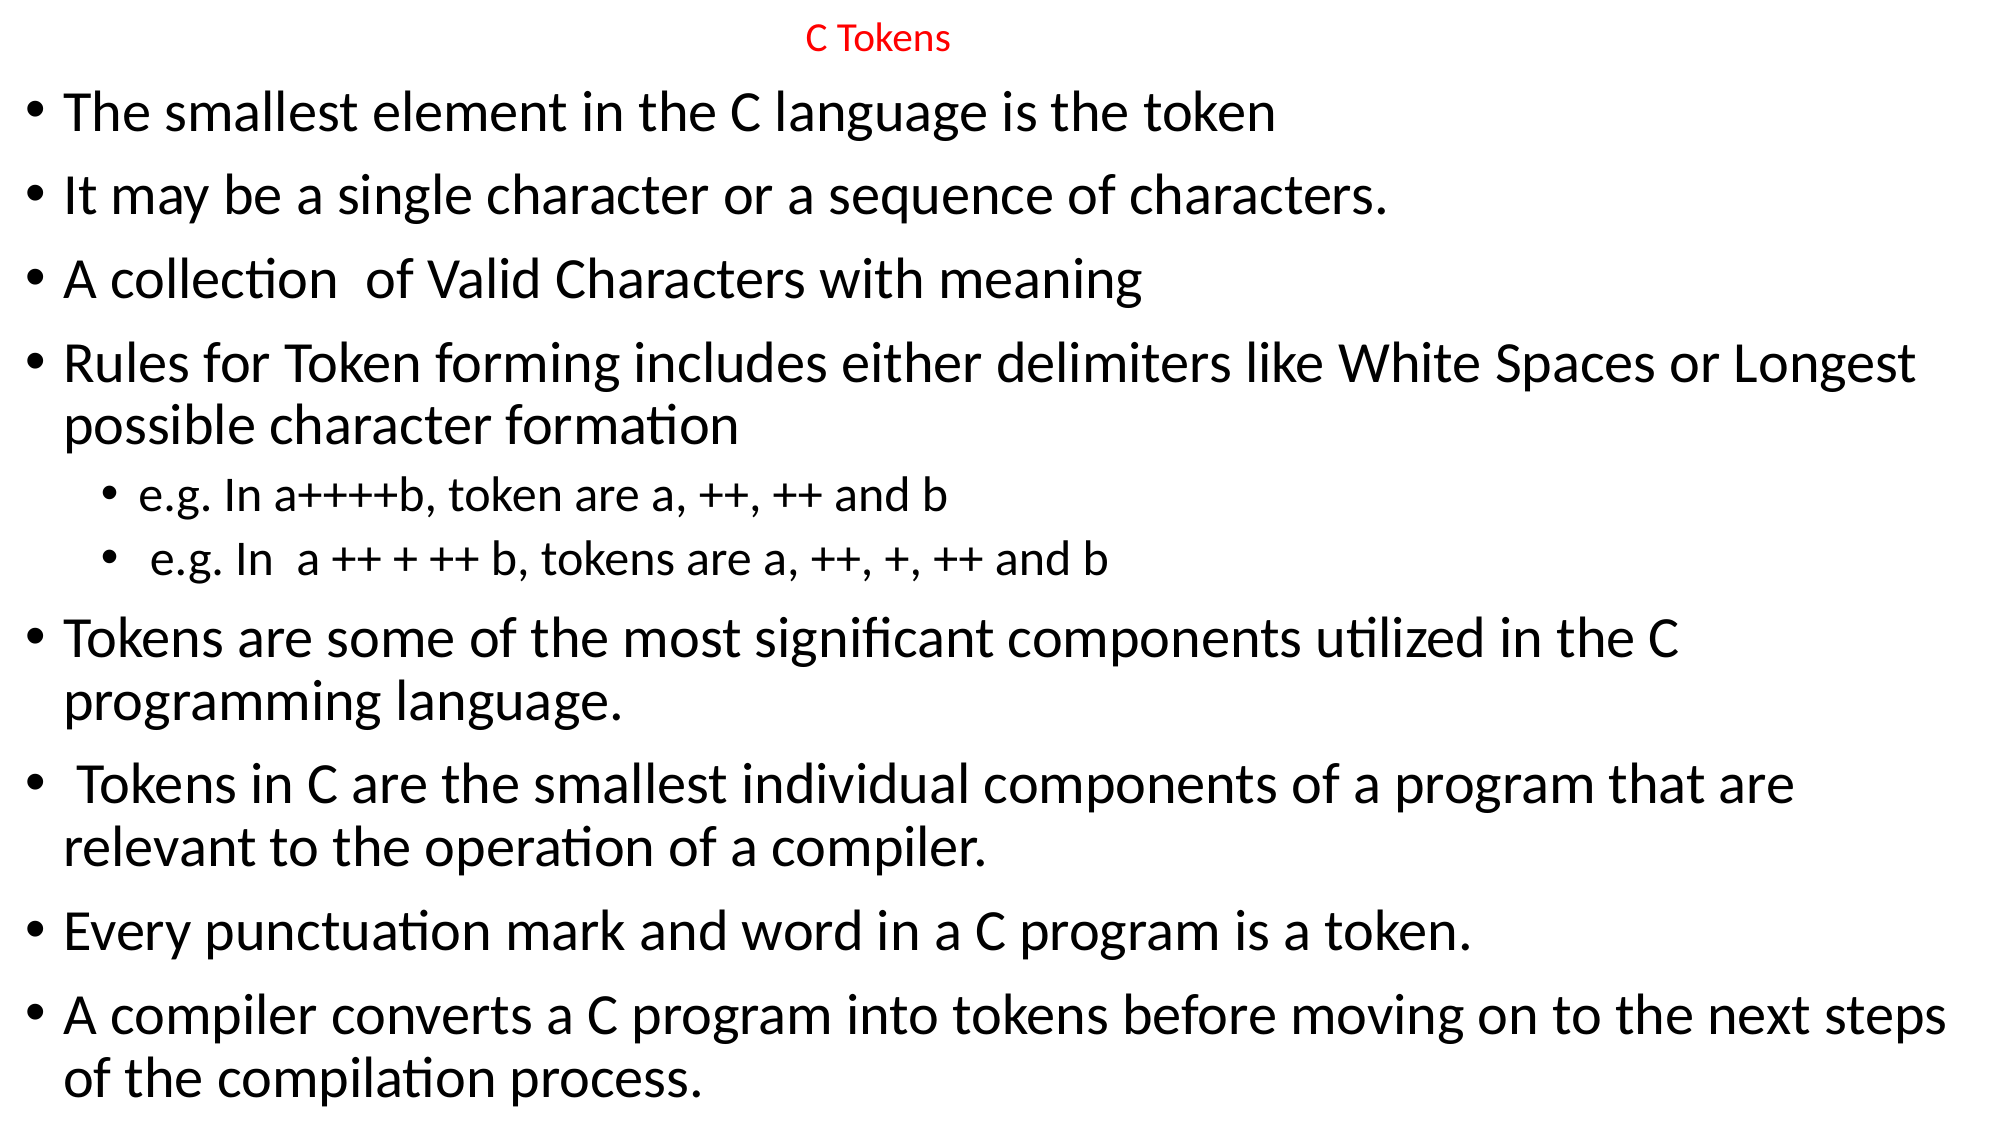

# C Tokens
The smallest element in the C language is the token
It may be a single character or a sequence of characters.
A collection  of Valid Characters with meaning
Rules for Token forming includes either delimiters like White Spaces or Longest possible character formation
e.g. In a++++b, token are a, ++, ++ and b
 e.g. In  a ++ + ++ b, tokens are a, ++, +, ++ and b
Tokens are some of the most significant components utilized in the C programming language.
 Tokens in C are the smallest individual components of a program that are relevant to the operation of a compiler.
Every punctuation mark and word in a C program is a token.
A compiler converts a C program into tokens before moving on to the next steps of the compilation process.